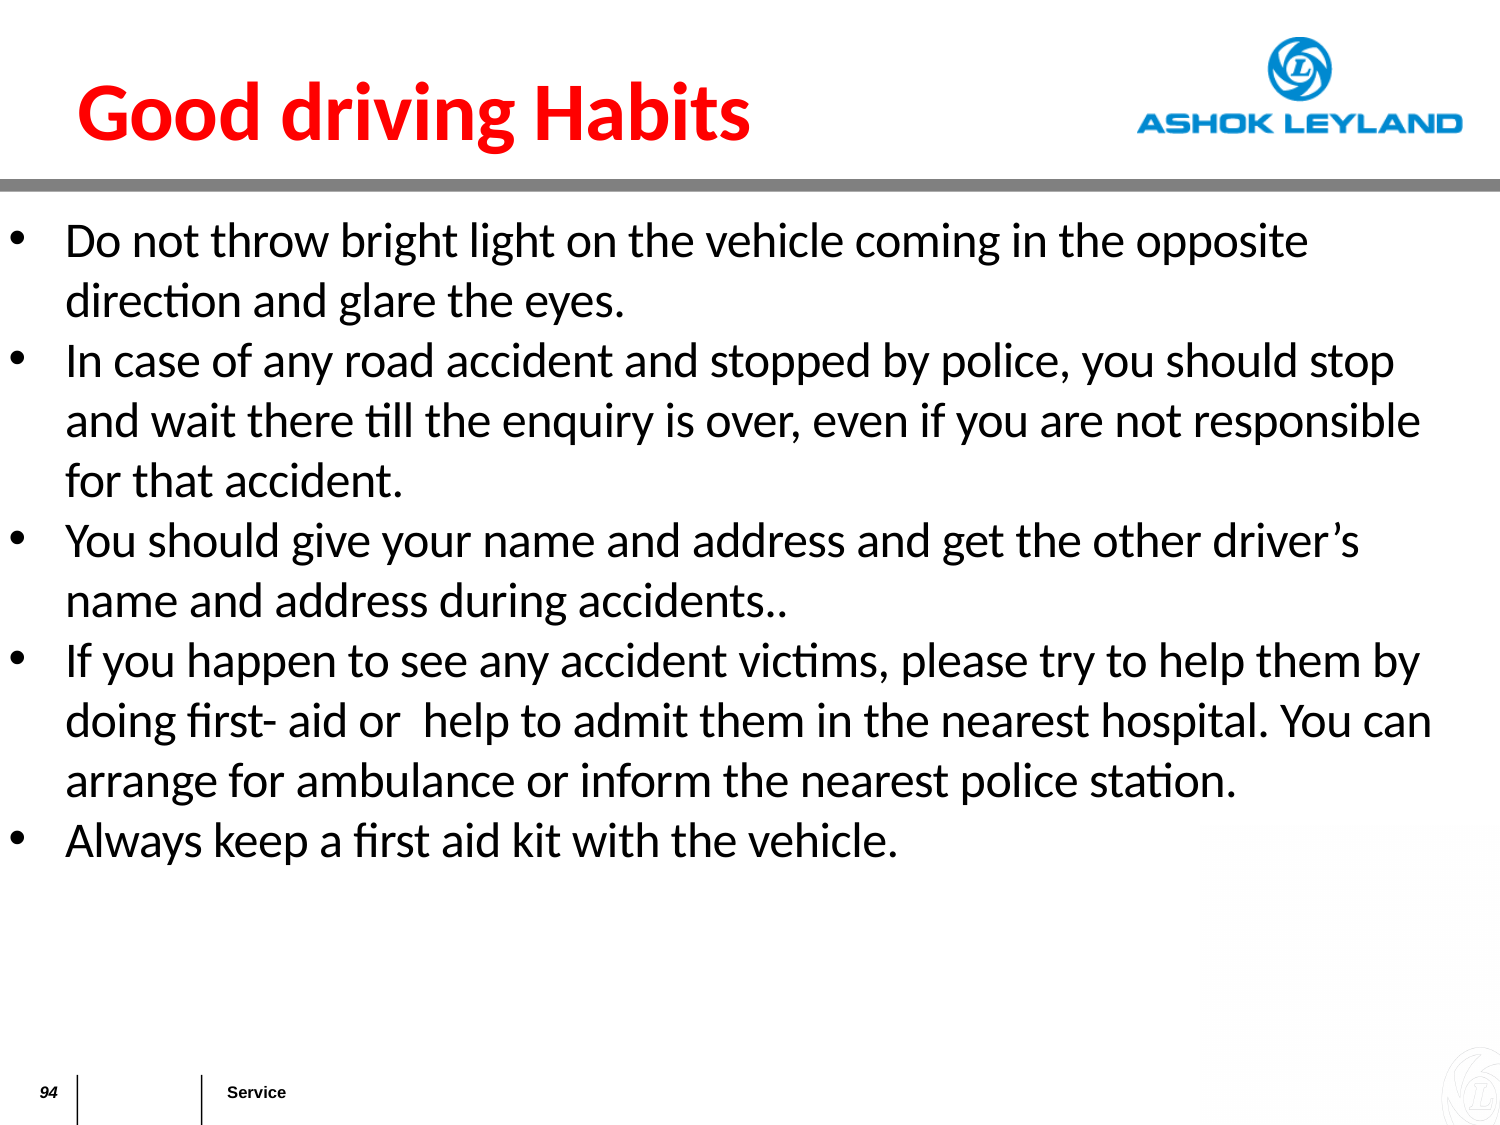

Good driving Habits
Do not throw bright light on the vehicle coming in the opposite direction and glare the eyes.
In case of any road accident and stopped by police, you should stop and wait there till the enquiry is over, even if you are not responsible for that accident.
You should give your name and address and get the other driver’s name and address during accidents..
If you happen to see any accident victims, please try to help them by doing first- aid or  help to admit them in the nearest hospital. You can arrange for ambulance or inform the nearest police station.
Always keep a first aid kit with the vehicle.

2